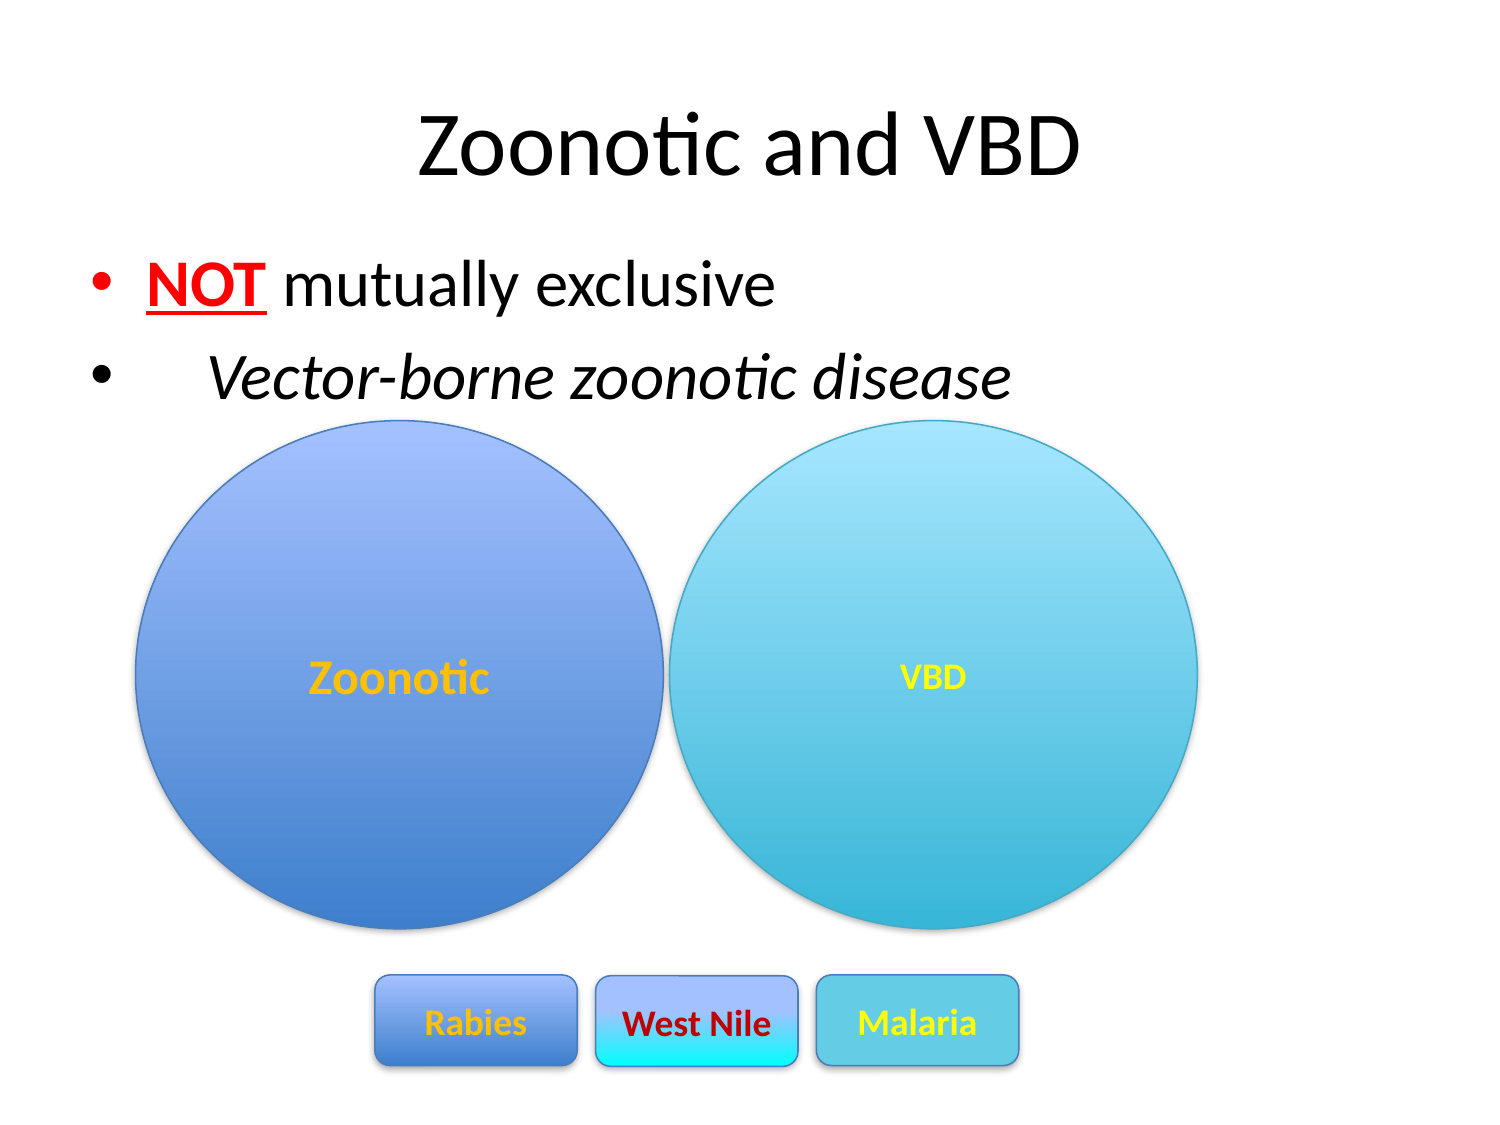

# Zoonotic and VBD
NOT mutually exclusive
    Vector-borne zoonotic disease
Zoonotic
VBD
Malaria
Rabies
West Nile